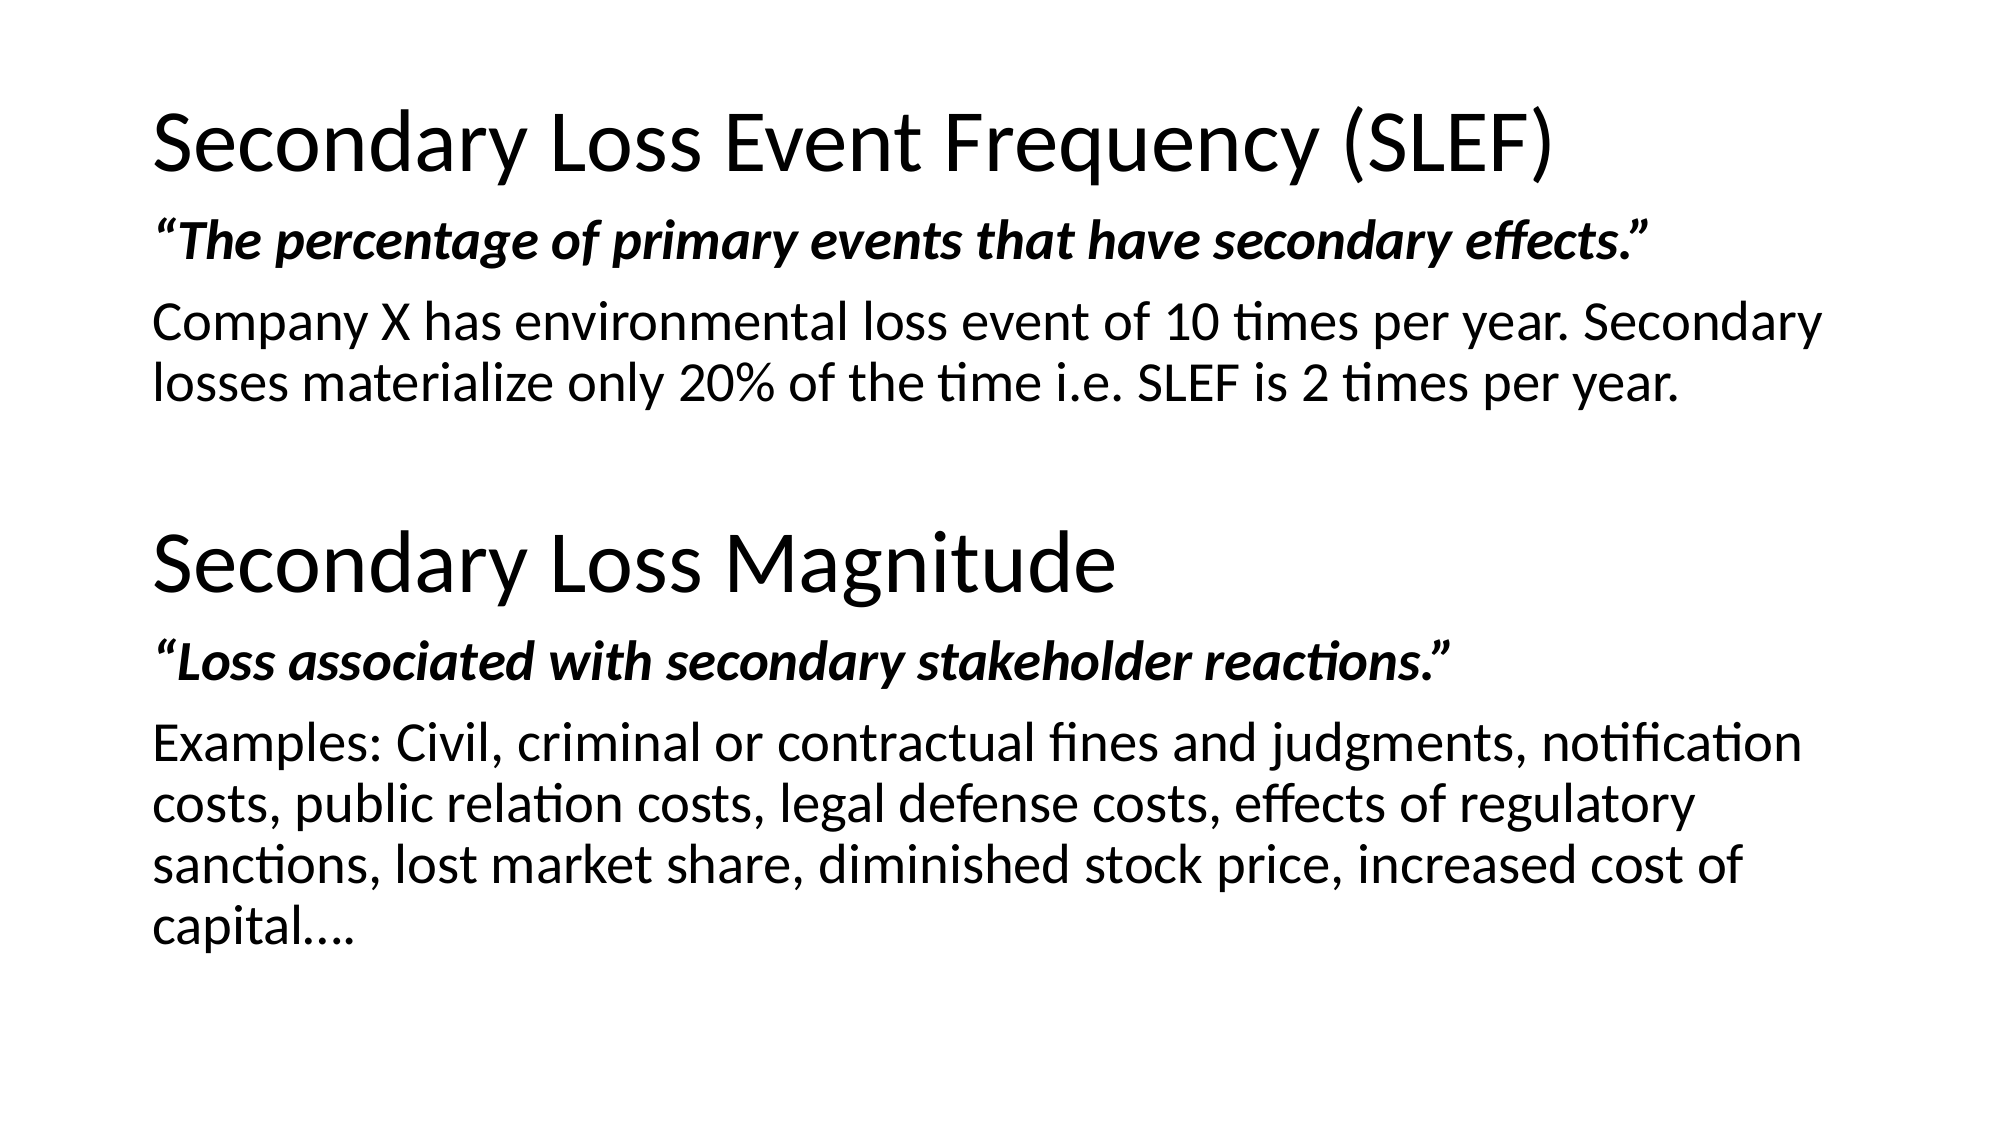

Secondary Loss Event Frequency (SLEF)
“The percentage of primary events that have secondary effects.”
Company X has environmental loss event of 10 times per year. Secondary losses materialize only 20% of the time i.e. SLEF is 2 times per year.

Secondary Loss Magnitude
“Loss associated with secondary stakeholder reactions.”
Examples: Civil, criminal or contractual fines and judgments, notification costs, public relation costs, legal defense costs, effects of regulatory sanctions, lost market share, diminished stock price, increased cost of capital….